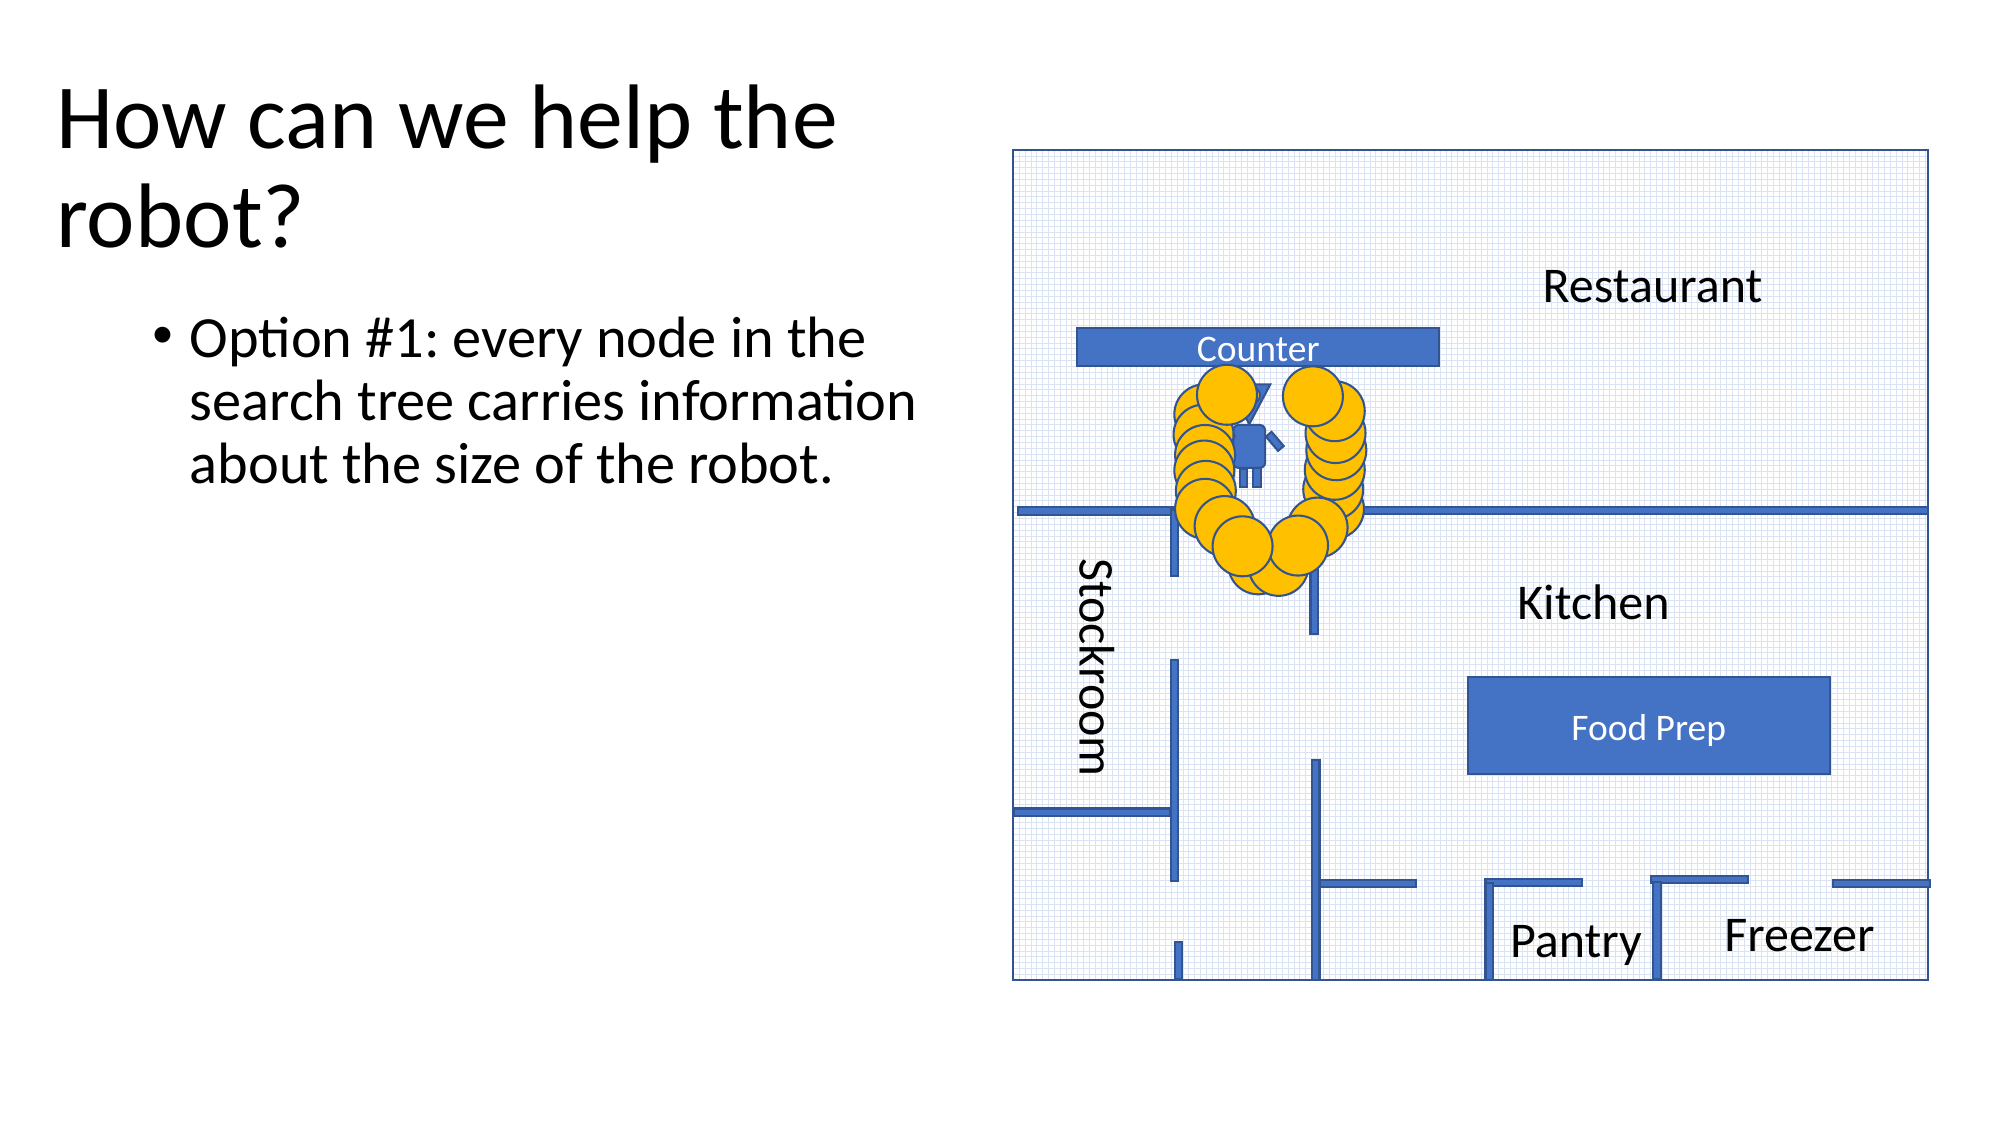

# How can we help the robot?

Restaurant
Option #1: every node in the search tree carries information about the size of the robot.
Counter

Kitchen

Stockroom
Food Prep

Freezer
Pantry